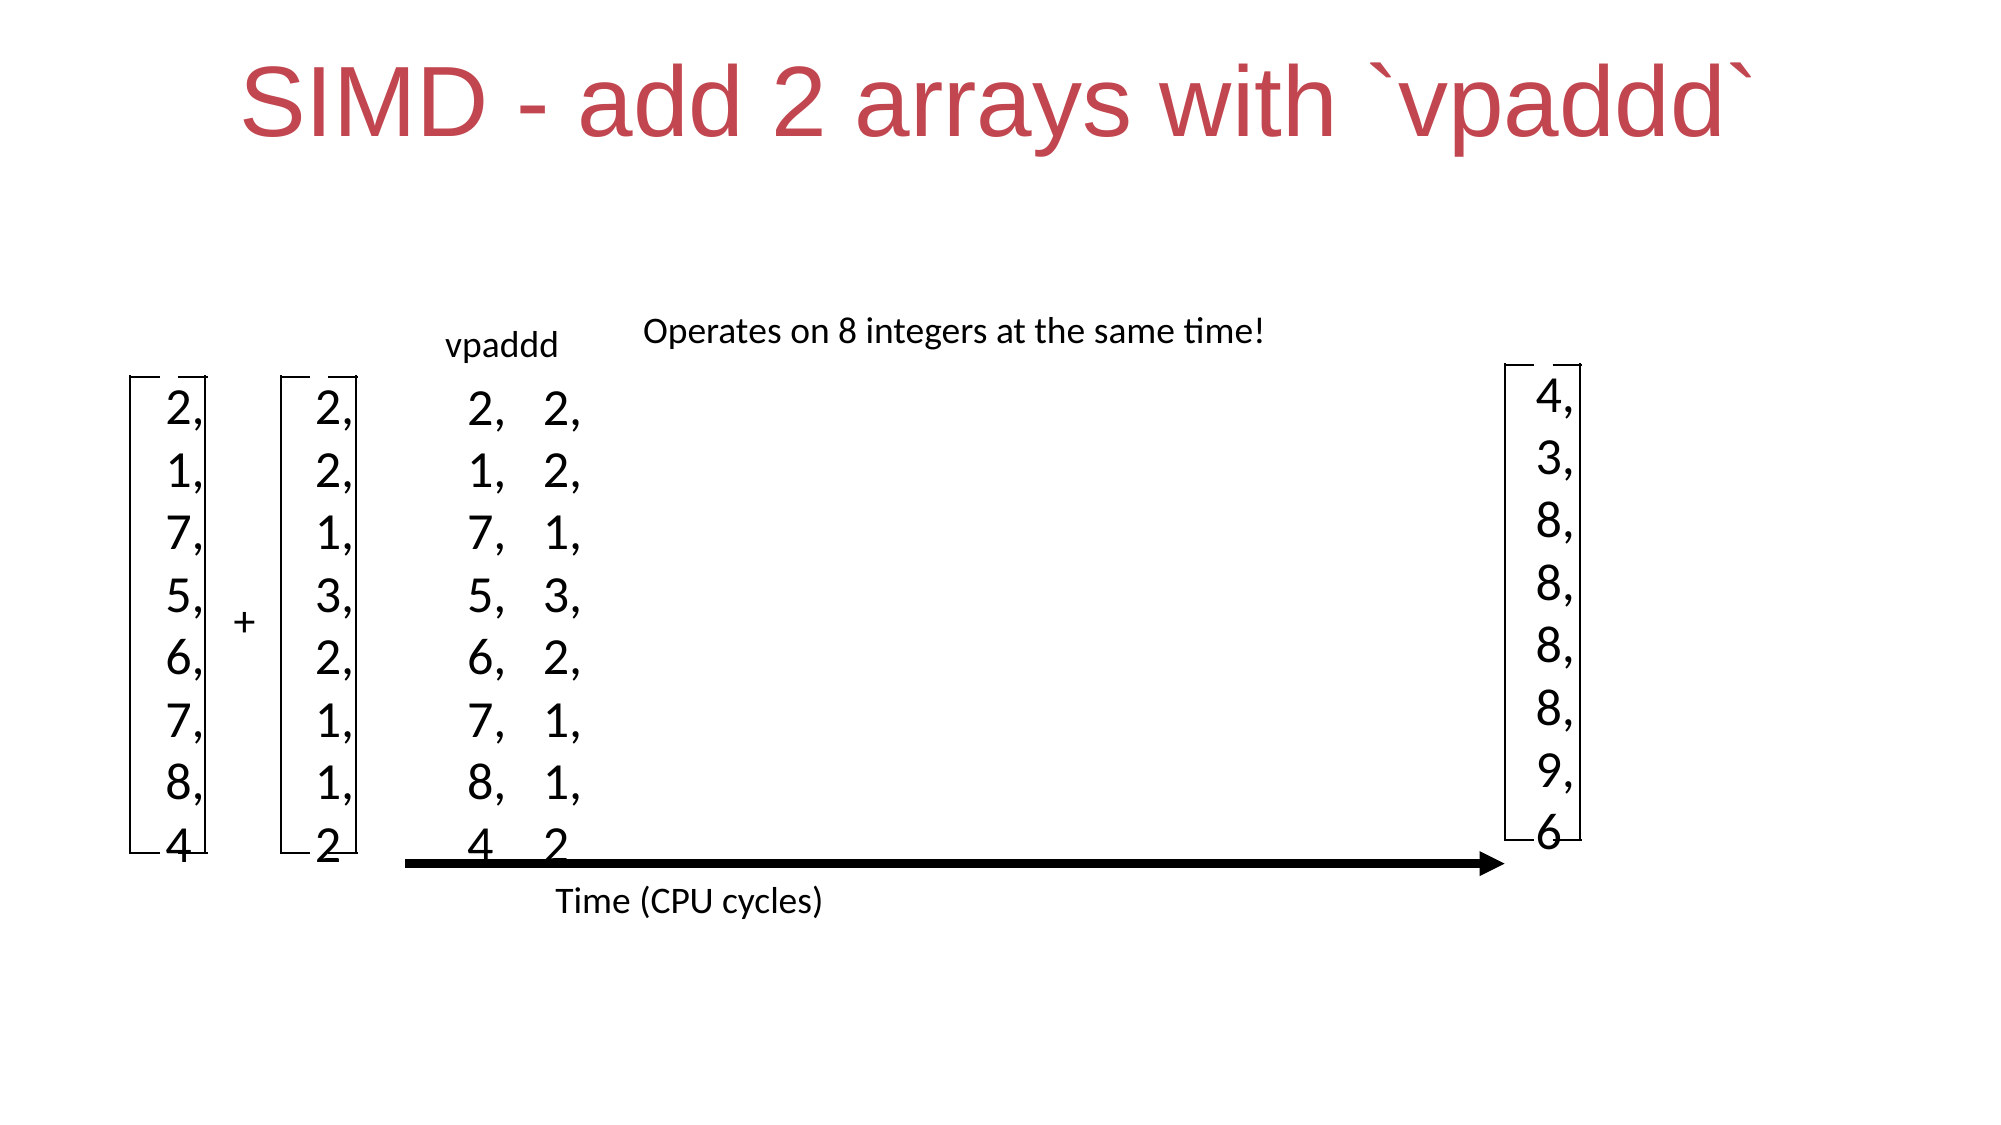

# SIMD - add 2 arrays with `vpaddd`
Operates on 8 integers at the same time!
vpaddd
2,
1,
7,
5,
6,
7,
8,
4
2,
2,
1,
3,
2,
1,
1,
2
4,
3,
8,
8,
8,
8,
9,
6

2,
1,
7,
5,
6,
7,
8,
4
2,
2,
1,
3,
2,
1,
1,
2

+

Time (CPU cycles)